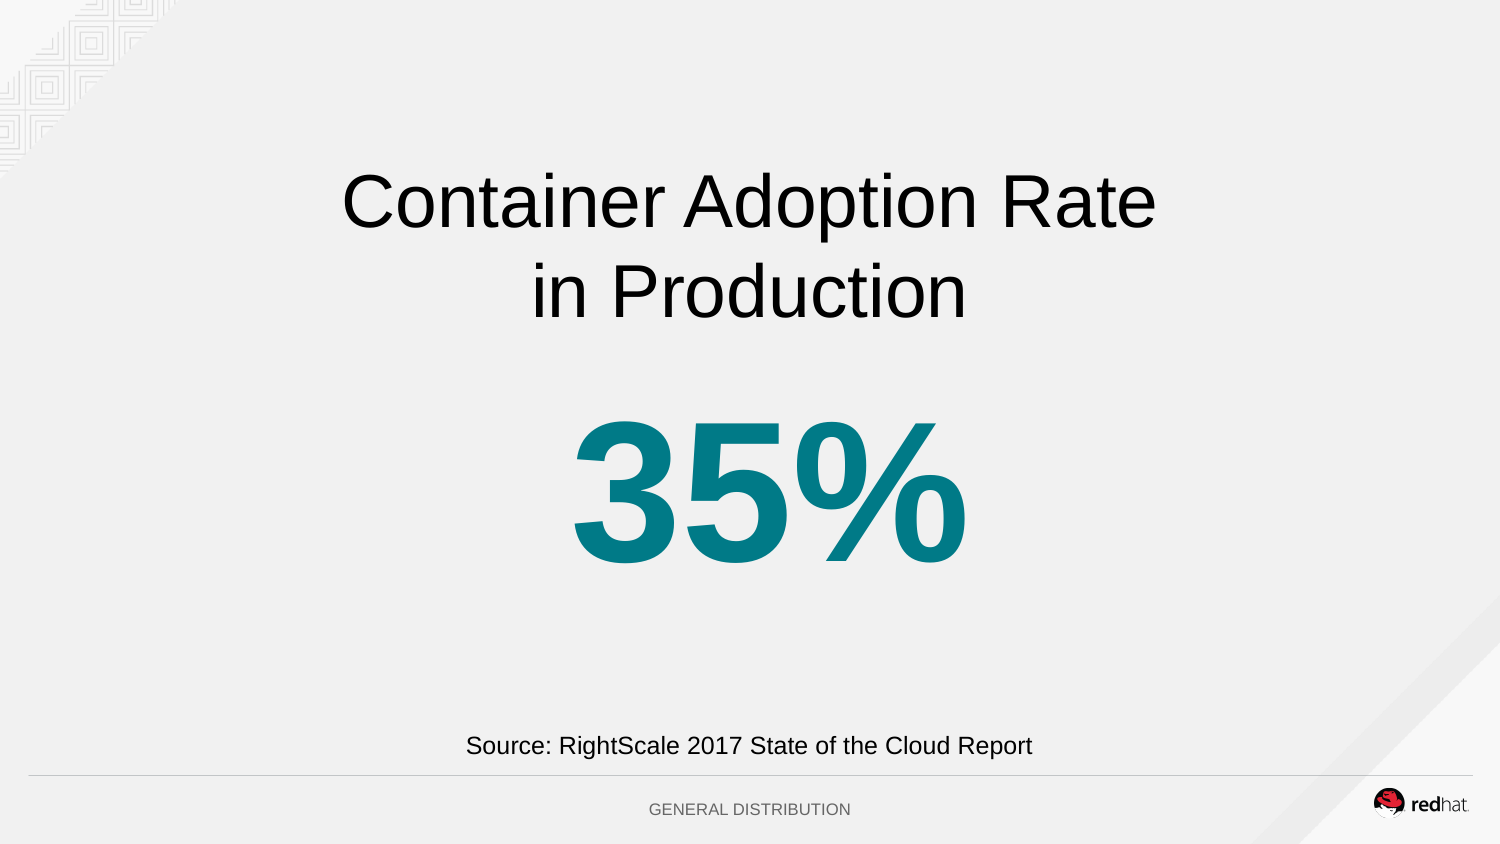

Container Adoption Rate
in Production
35%
Source: RightScale 2017 State of the Cloud Report